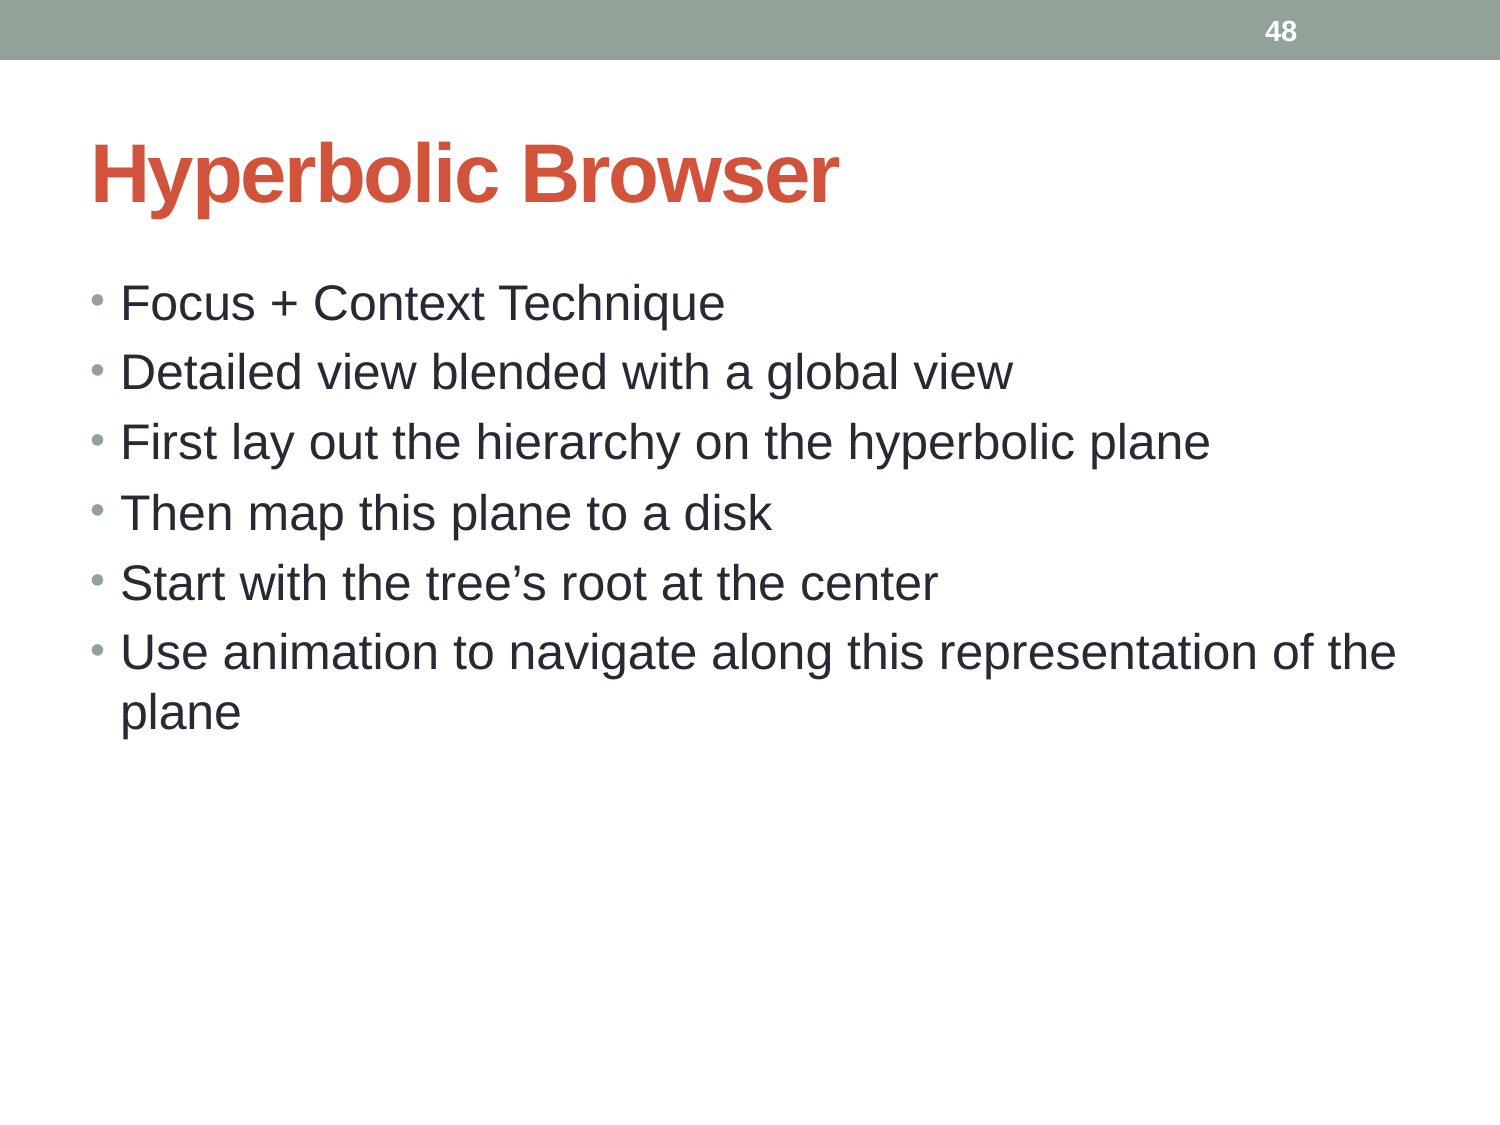

48
# Hyperbolic Browser
Focus + Context Technique
Detailed view blended with a global view
First lay out the hierarchy on the hyperbolic plane
Then map this plane to a disk
Start with the tree’s root at the center
Use animation to navigate along this representation of the plane